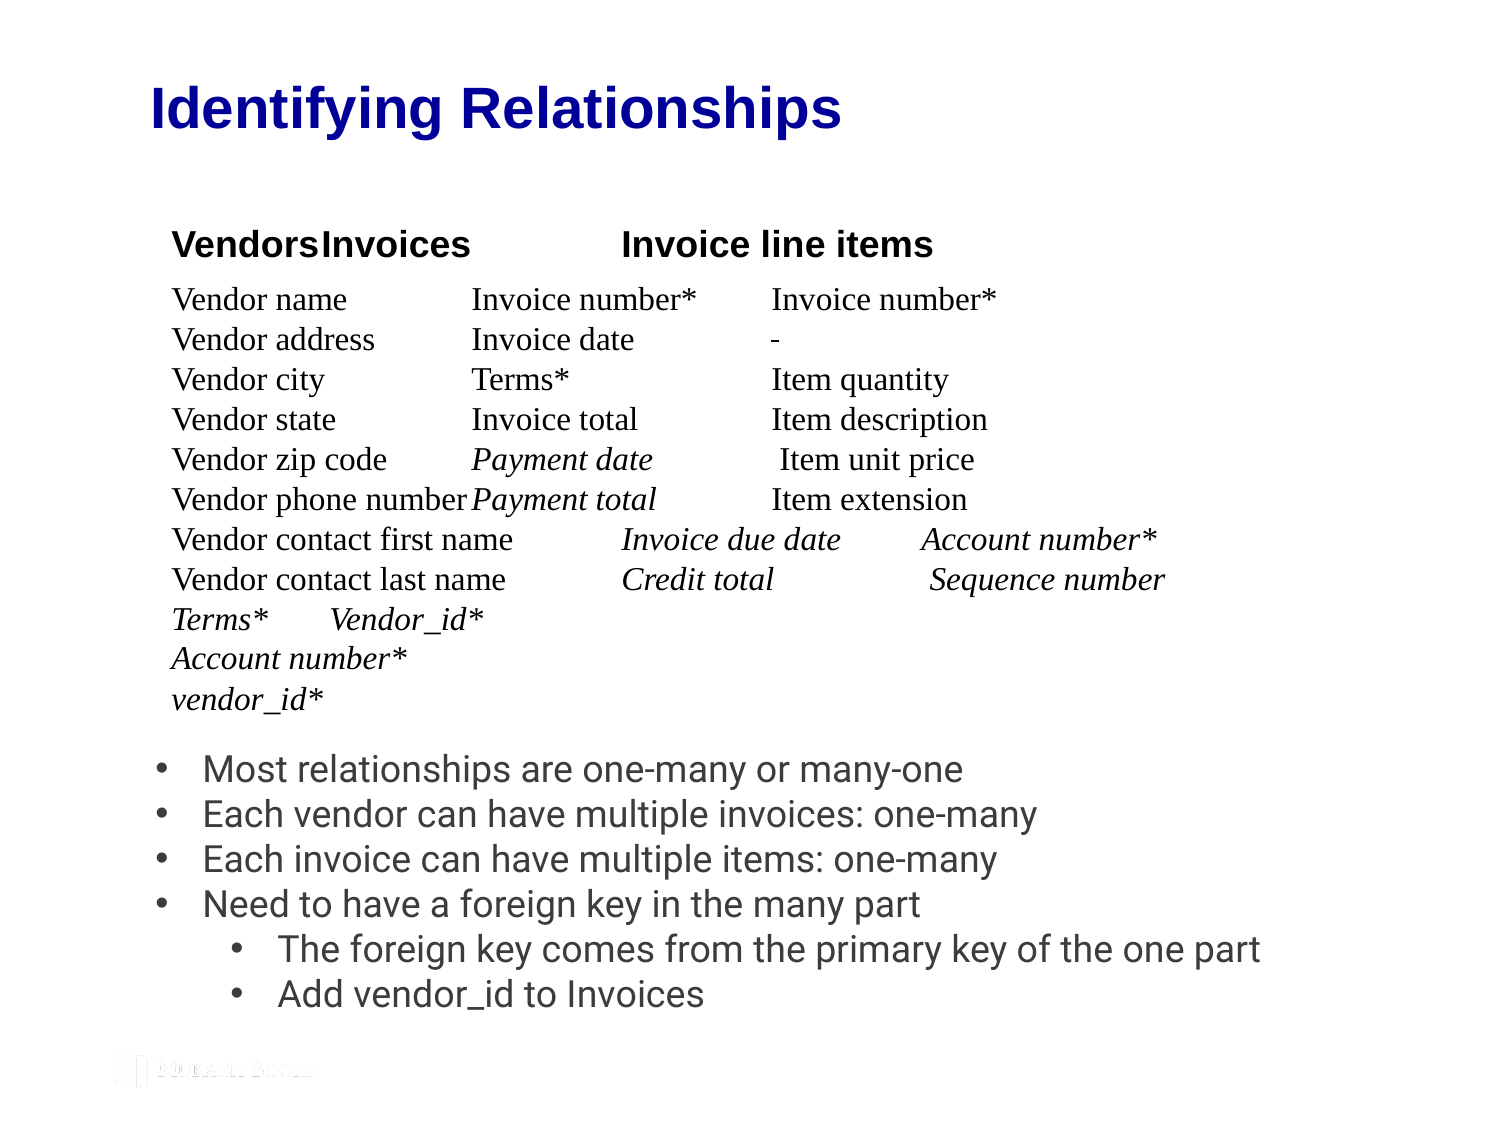

# Identifying Relationships
Vendors	Invoices	Invoice line items
Vendor name	Invoice number*	Invoice number*
Vendor address	Invoice date
Vendor city	Terms*		Item quantity
Vendor state	Invoice total	Item description
Vendor zip code	Payment date	 Item unit price
Vendor phone number	Payment total	Item extension
Vendor contact first name 	Invoice due date	Account number*
Vendor contact last name	Credit total	 Sequence number
Terms*	 Vendor_id*
Account number*
vendor_id*
Most relationships are one-many or many-one
Each vendor can have multiple invoices: one-many
Each invoice can have multiple items: one-many
Need to have a foreign key in the many part
The foreign key comes from the primary key of the one part
Add vendor_id to Invoices

C10, Slide 15